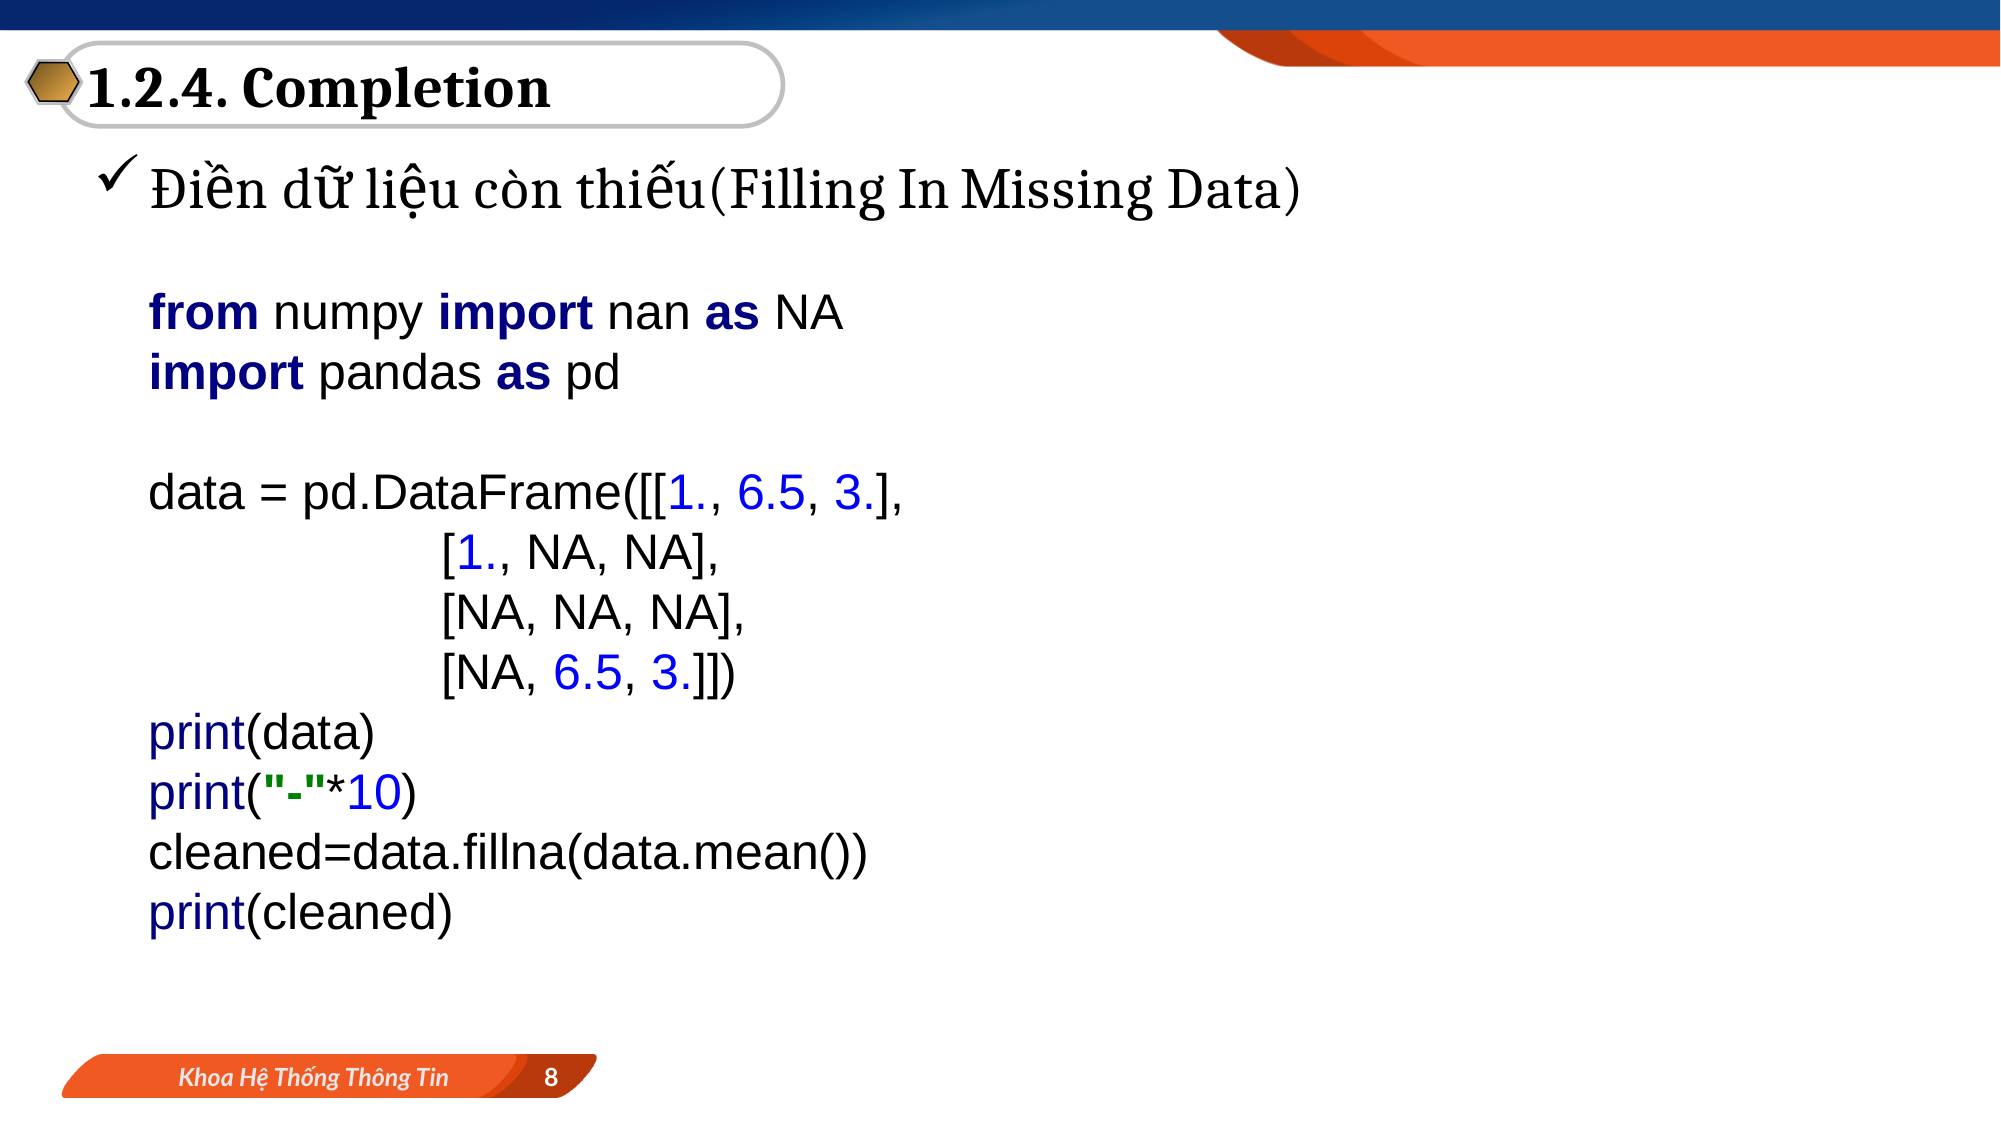

1.2.4. Completion

Điền dữ liệu còn thiếu(Filling In Missing Data)

from numpy import nan as NA
import pandas as pd
data = pd.DataFrame([[1., 6.5, 3.],
                     [1., NA, NA],
                     [NA, NA, NA],
                     [NA, 6.5, 3.]])
print(data)
print("-"*10)
cleaned=data.fillna(data.mean())
print(cleaned)
8
Khoa Hệ Thống Thông Tin